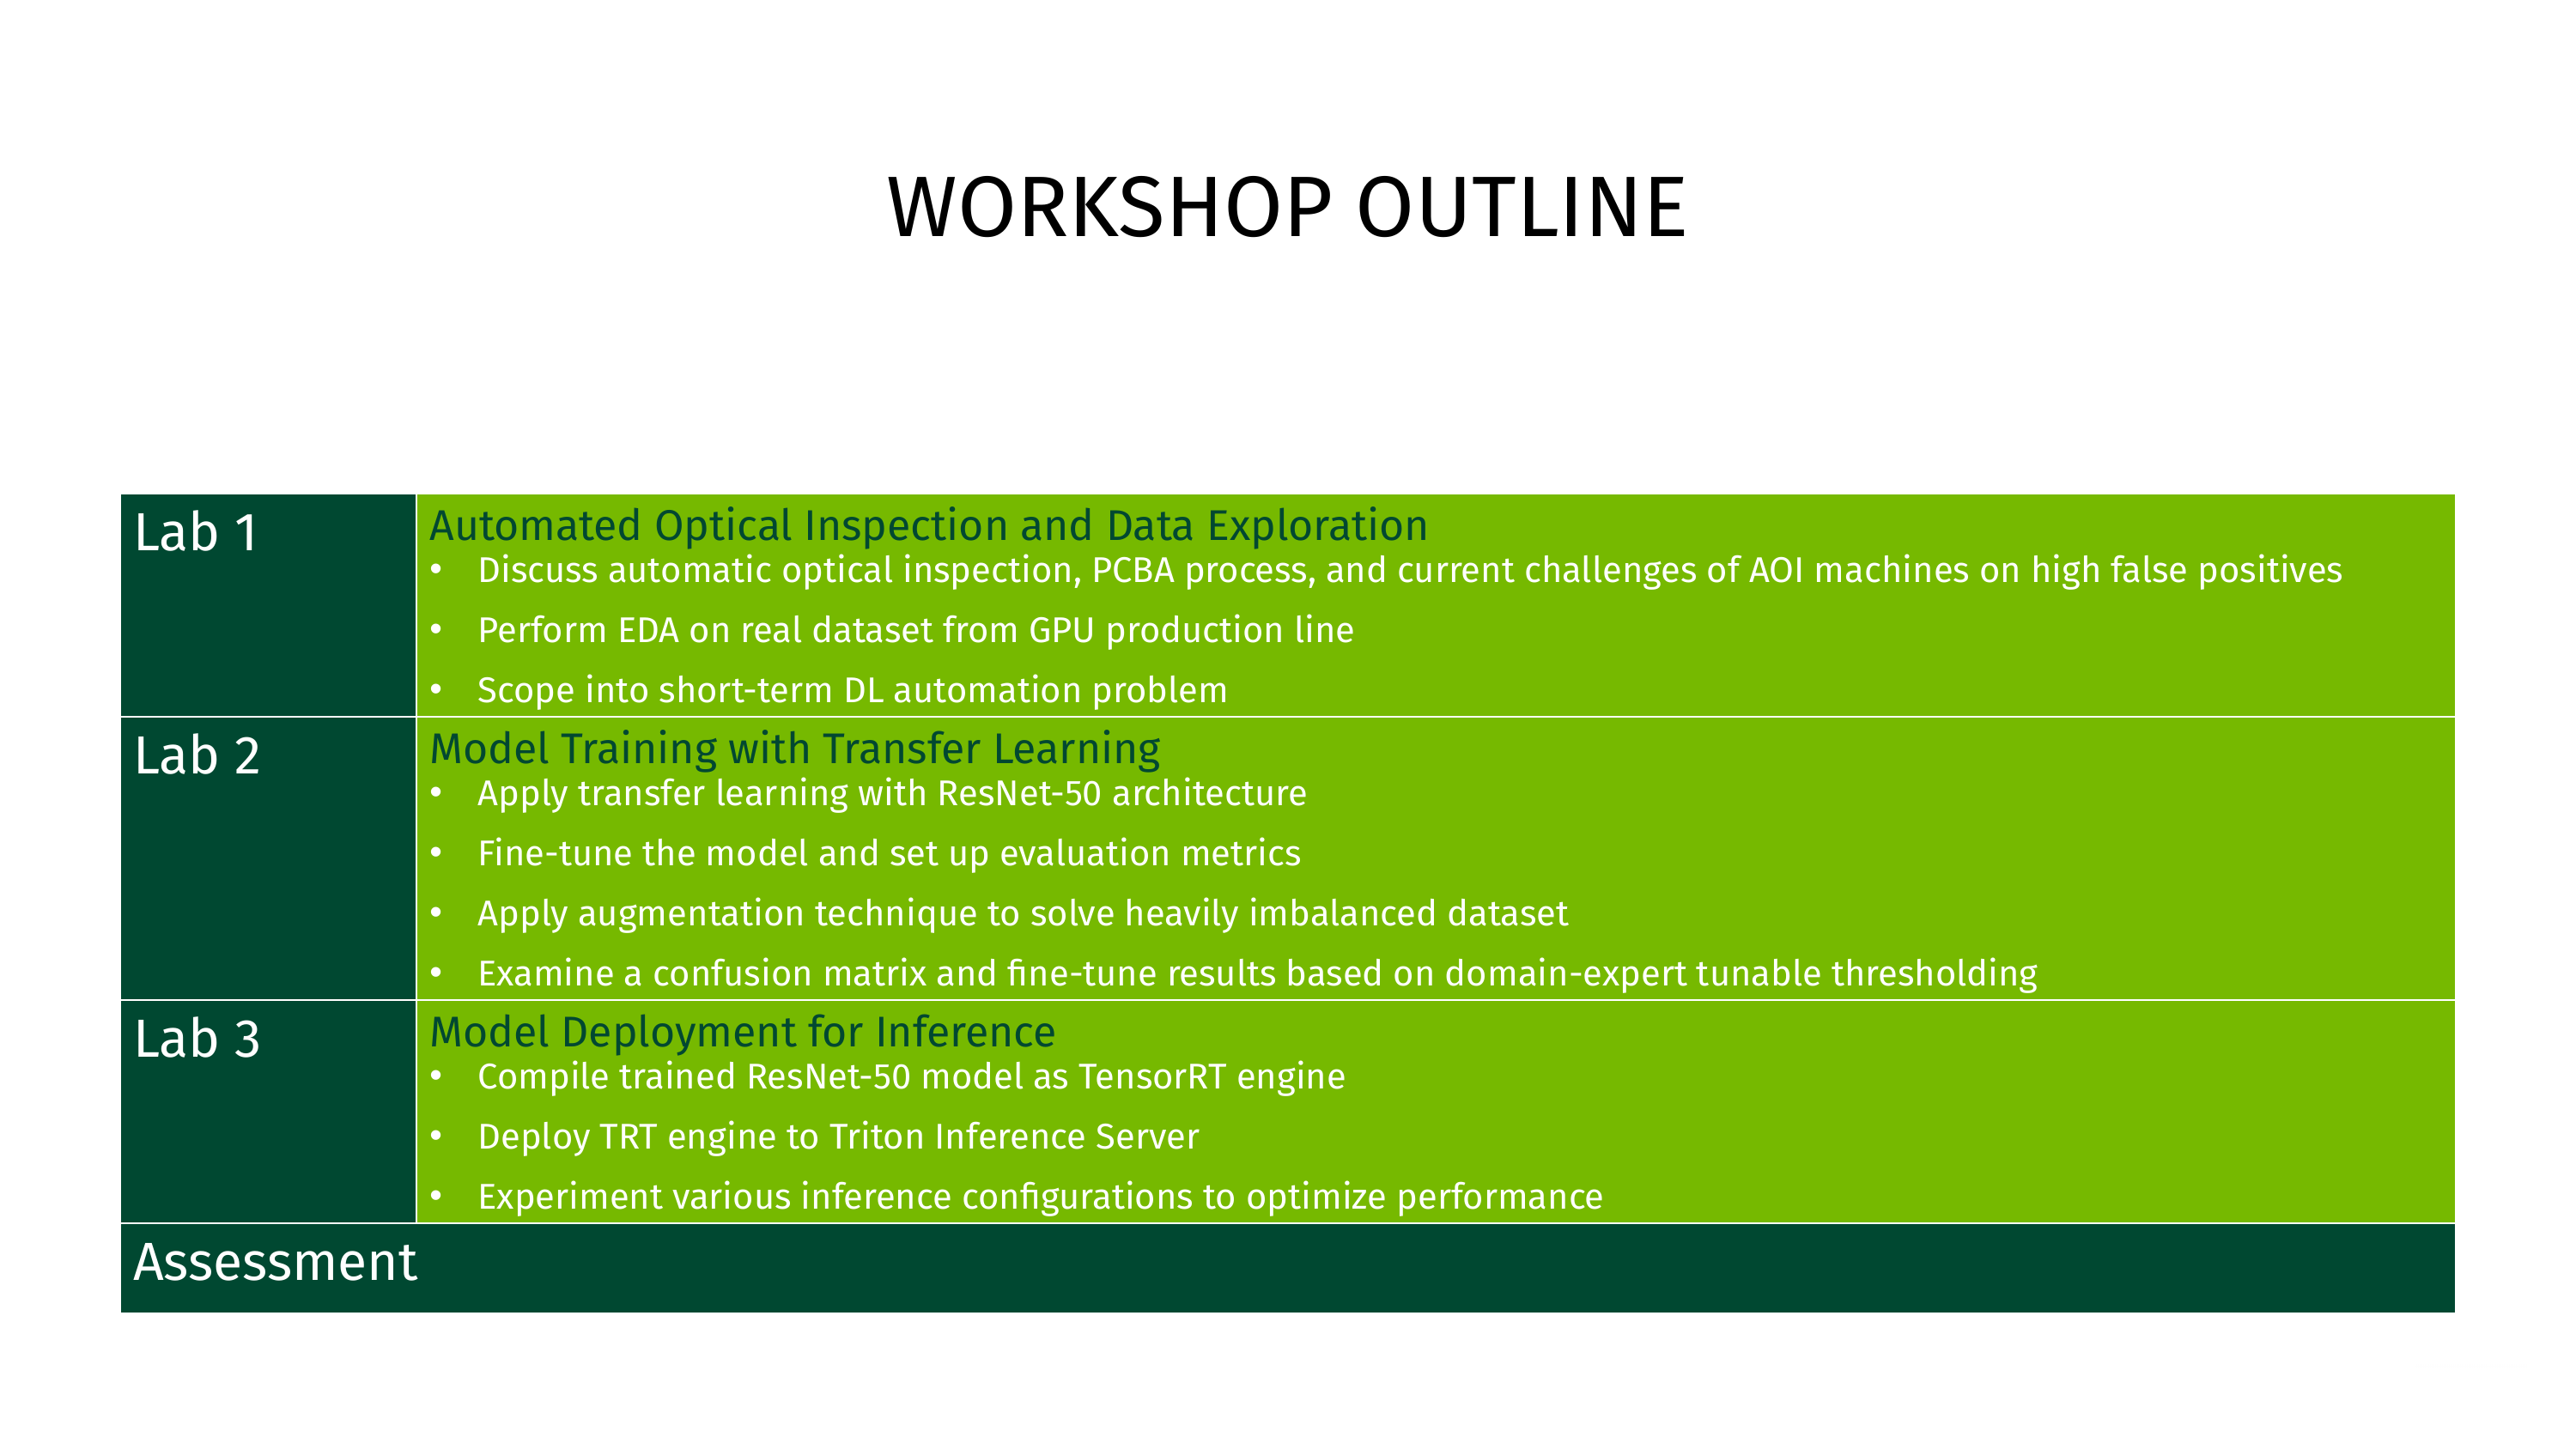

# Workshop Outline

| Lab 1 | Automated Optical Inspection and Data Exploration Discuss automatic optical inspection, PCBA process, and current challenges of AOI machines on high false positives Perform EDA on real dataset from GPU production line Scope into short-term DL automation problem |
| --- | --- |
| Lab 2 | Model Training with Transfer Learning Apply transfer learning with ResNet-50 architecture Fine-tune the model and set up evaluation metrics Apply augmentation technique to solve heavily imbalanced dataset Examine a confusion matrix and fine-tune results based on domain-expert tunable thresholding |
| Lab 3 | Model Deployment for Inference Compile trained ResNet-50 model as TensorRT engine Deploy TRT engine to Triton Inference Server Experiment various inference configurations to optimize performance |
| Assessment |  |